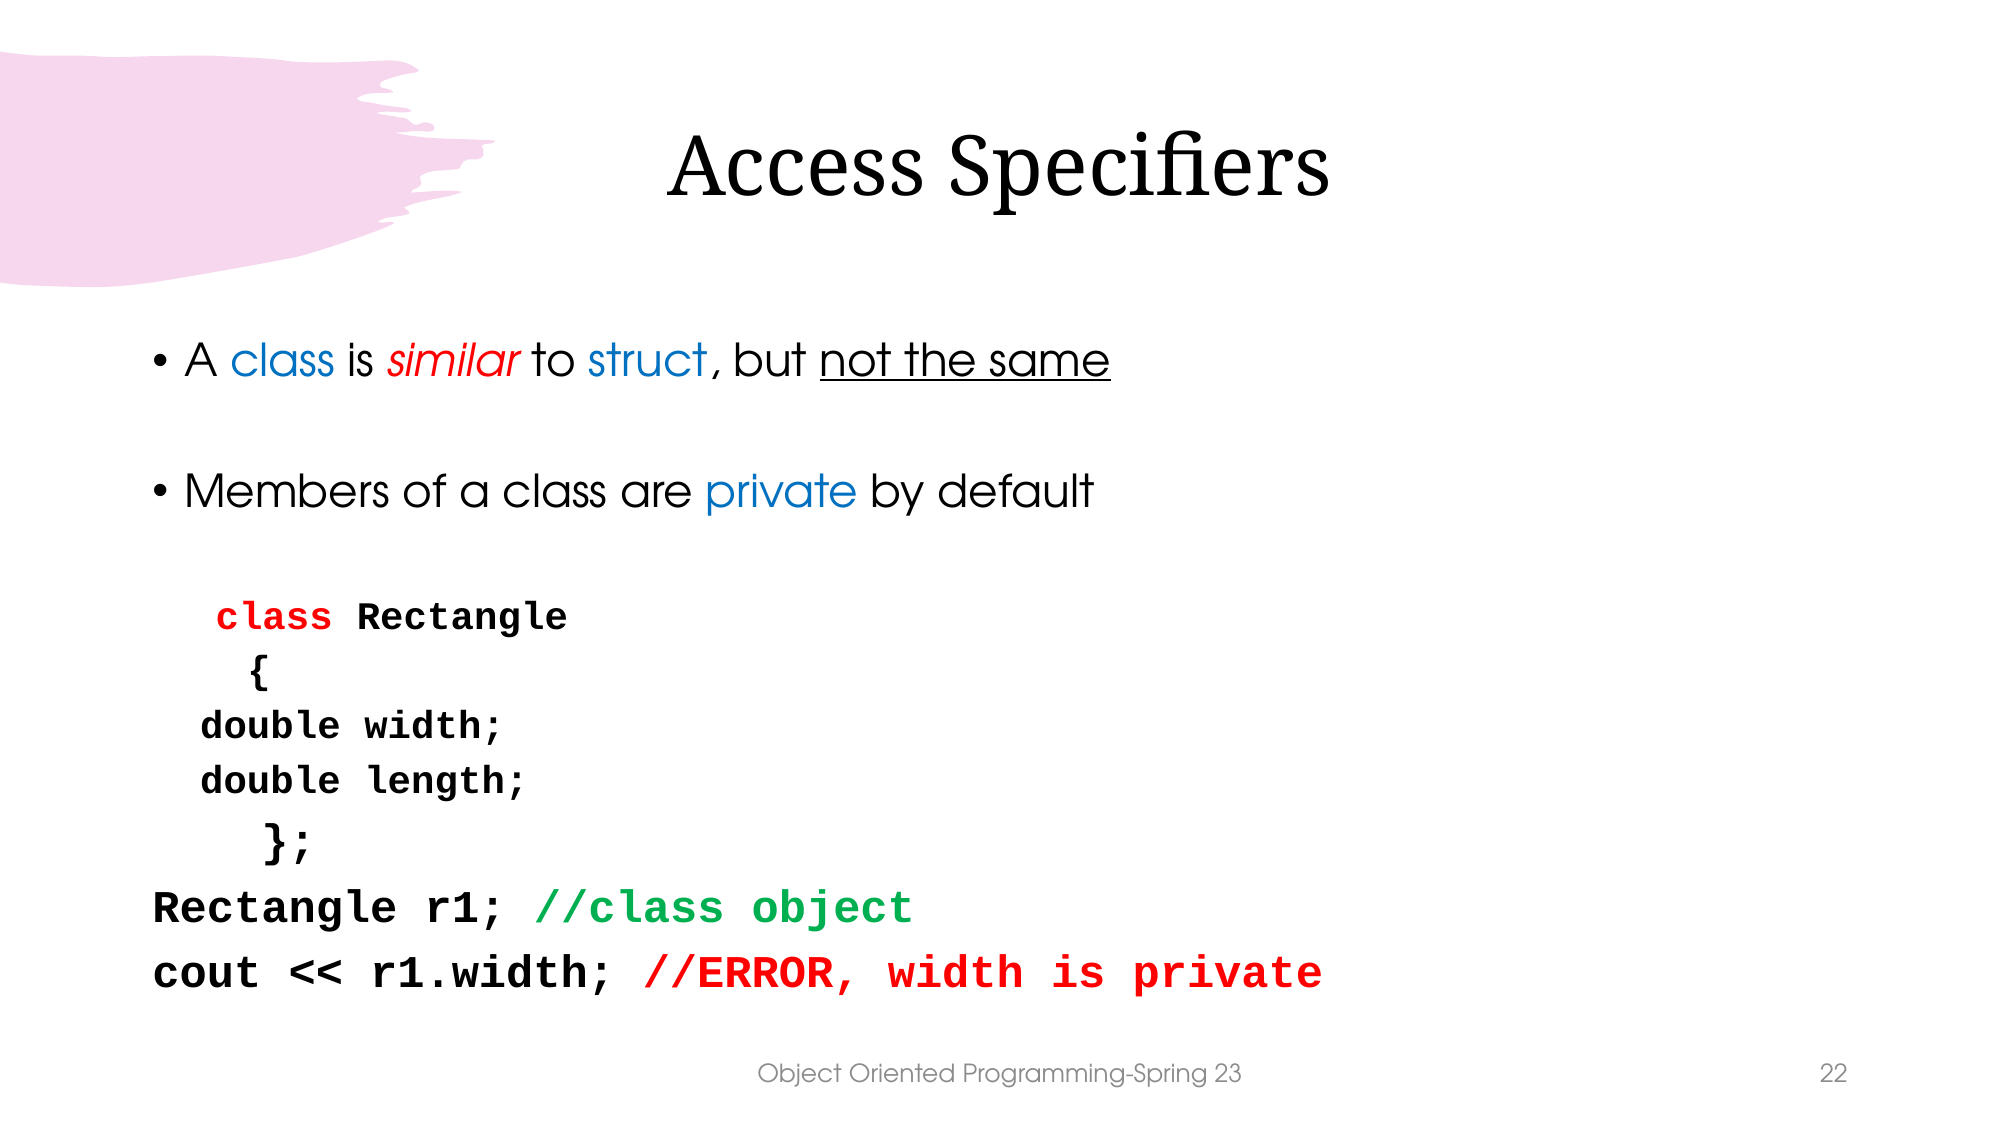

# Access Specifiers
A class is similar to struct, but not the same

Members of a class are private by default

class Rectangle
	{
	double width;
	double length;
    };
Rectangle r1; //class object
cout << r1.width; //ERROR, width is private
Object Oriented Programming-Spring 23
22